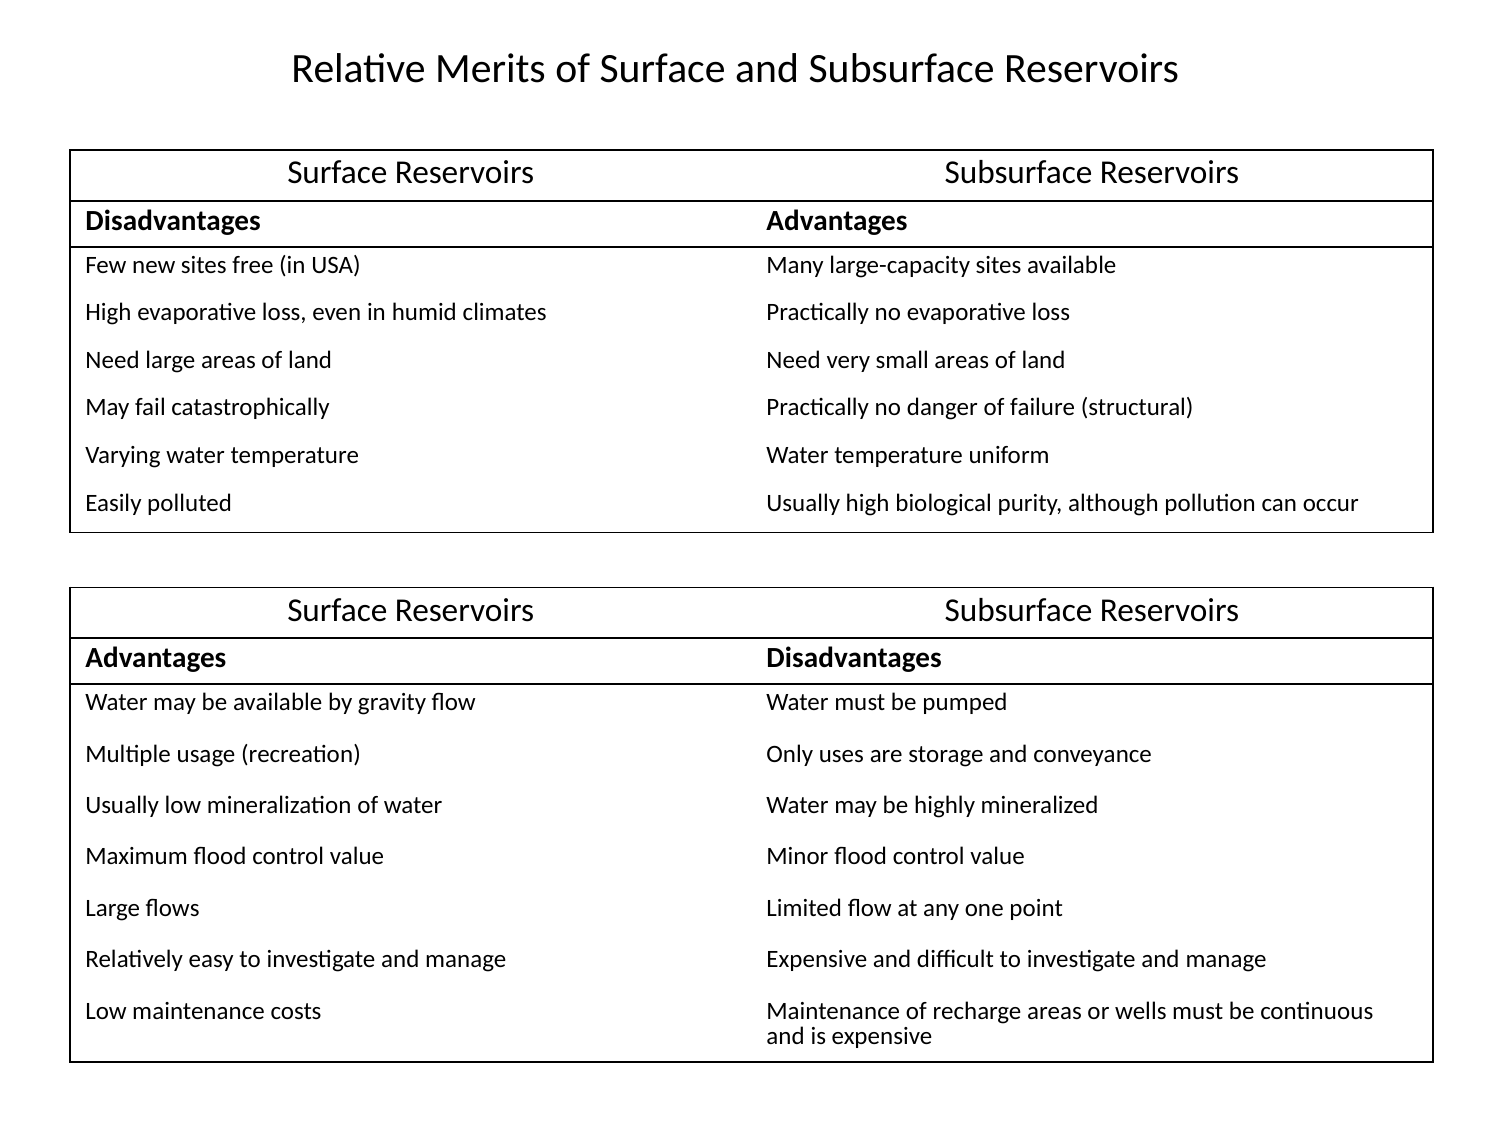

# Relative Merits of Surface and Subsurface Reservoirs
| Surface Reservoirs | Subsurface Reservoirs |
| --- | --- |
| Disadvantages | Advantages |
| Few new sites free (in USA) | Many large-capacity sites available |
| High evaporative loss, even in humid climates | Practically no evaporative loss |
| Need large areas of land | Need very small areas of land |
| May fail catastrophically | Practically no danger of failure (structural) |
| Varying water temperature | Water temperature uniform |
| Easily polluted | Usually high biological purity, although pollution can occur |
| Surface Reservoirs | Subsurface Reservoirs |
| --- | --- |
| Advantages | Disadvantages |
| Water may be available by gravity flow | Water must be pumped |
| Multiple usage (recreation) | Only uses are storage and conveyance |
| Usually low mineralization of water | Water may be highly mineralized |
| Maximum flood control value | Minor flood control value |
| Large flows | Limited flow at any one point |
| Relatively easy to investigate and manage | Expensive and difficult to investigate and manage |
| Low maintenance costs | Maintenance of recharge areas or wells must be continuous and is expensive |